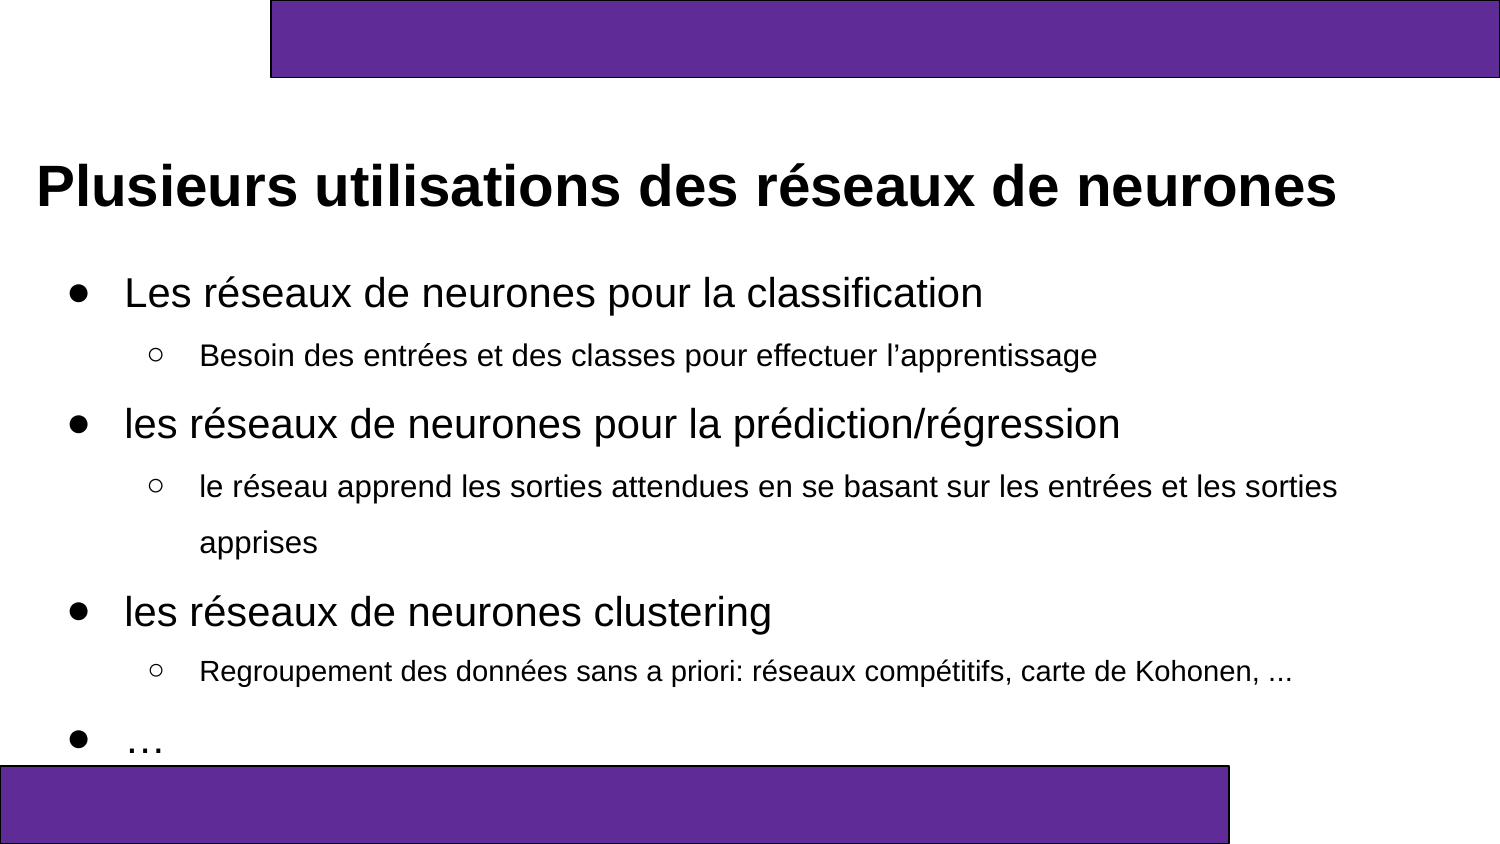

Plusieurs utilisations des réseaux de neurones
Les réseaux de neurones pour la classification
Besoin des entrées et des classes pour effectuer l’apprentissage
les réseaux de neurones pour la prédiction/régression
le réseau apprend les sorties attendues en se basant sur les entrées et les sorties apprises
les réseaux de neurones clustering
Regroupement des données sans a priori: réseaux compétitifs, carte de Kohonen, ...
…